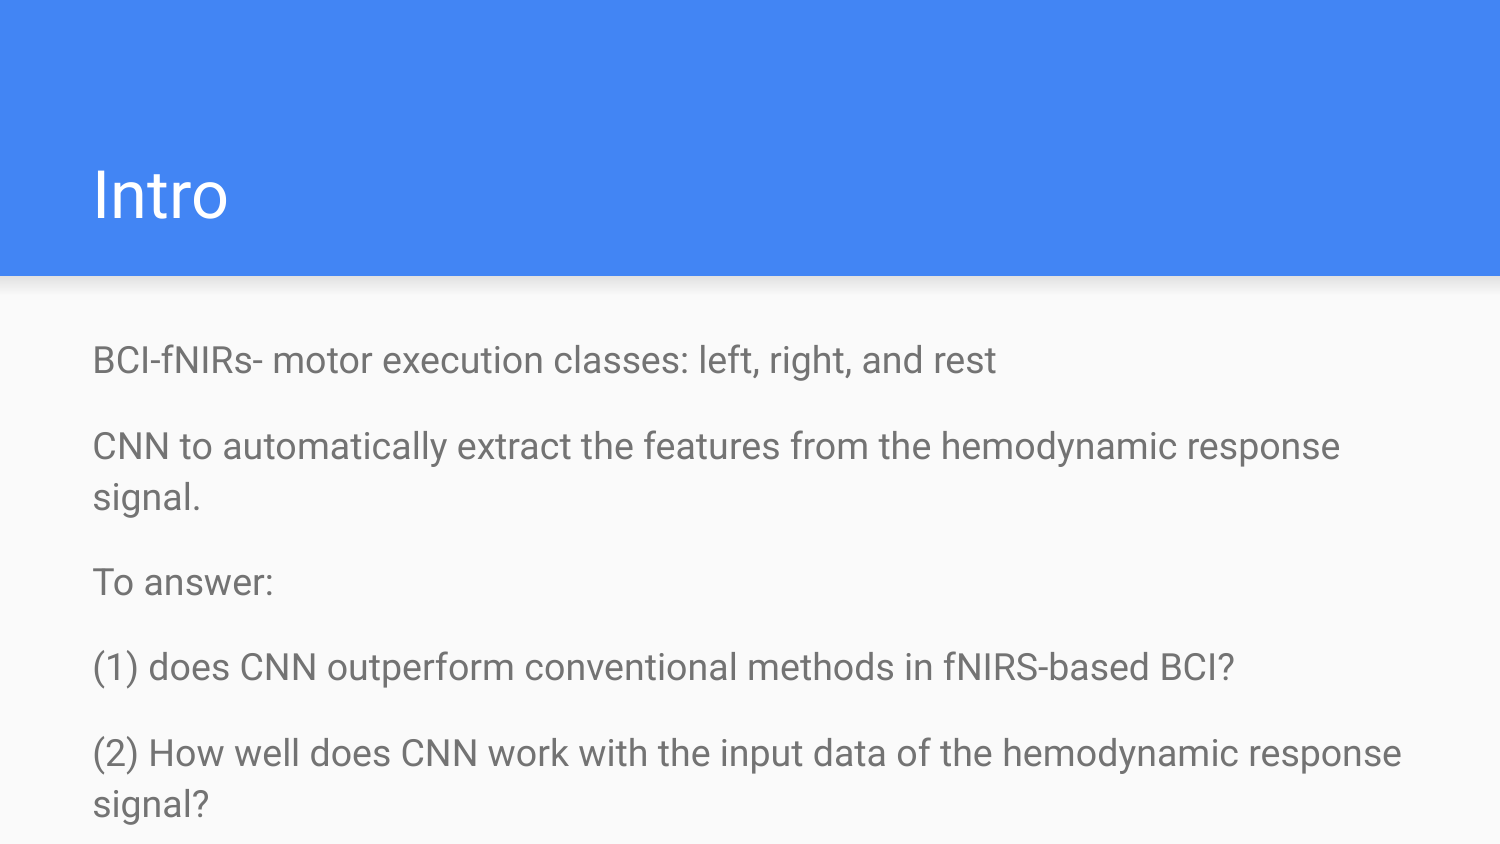

# Intro
BCI-fNIRs- motor execution classes: left, right, and rest
CNN to automatically extract the features from the hemodynamic response signal.
To answer:
(1) does CNN outperform conventional methods in fNIRS-based BCI?
(2) How well does CNN work with the input data of the hemodynamic response signal?